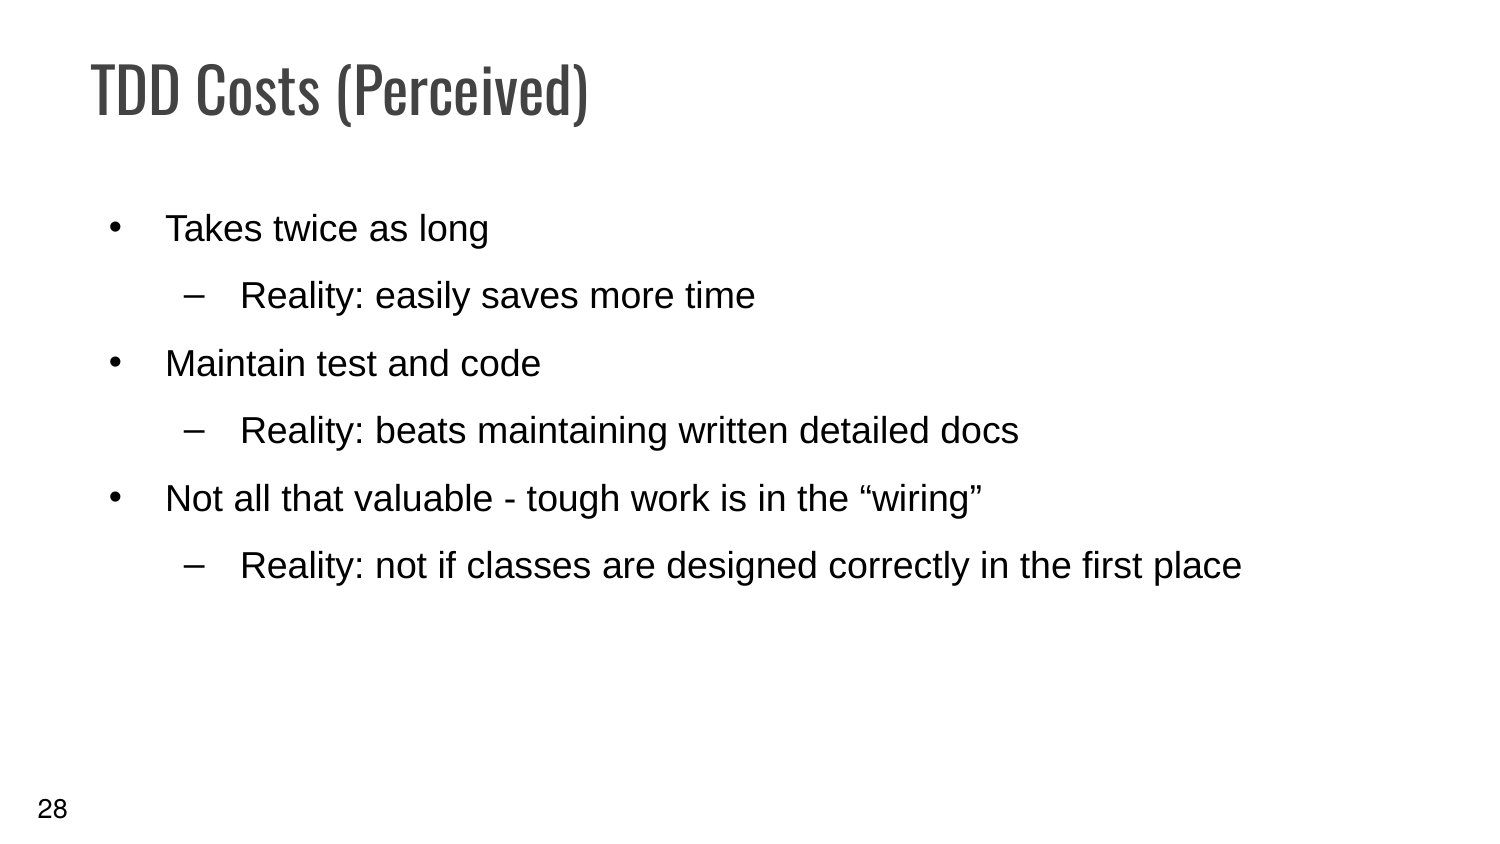

# TDD Costs (Perceived)
Takes twice as long
Reality: easily saves more time
Maintain test and code
Reality: beats maintaining written detailed docs
Not all that valuable - tough work is in the “wiring”
Reality: not if classes are designed correctly in the first place
28